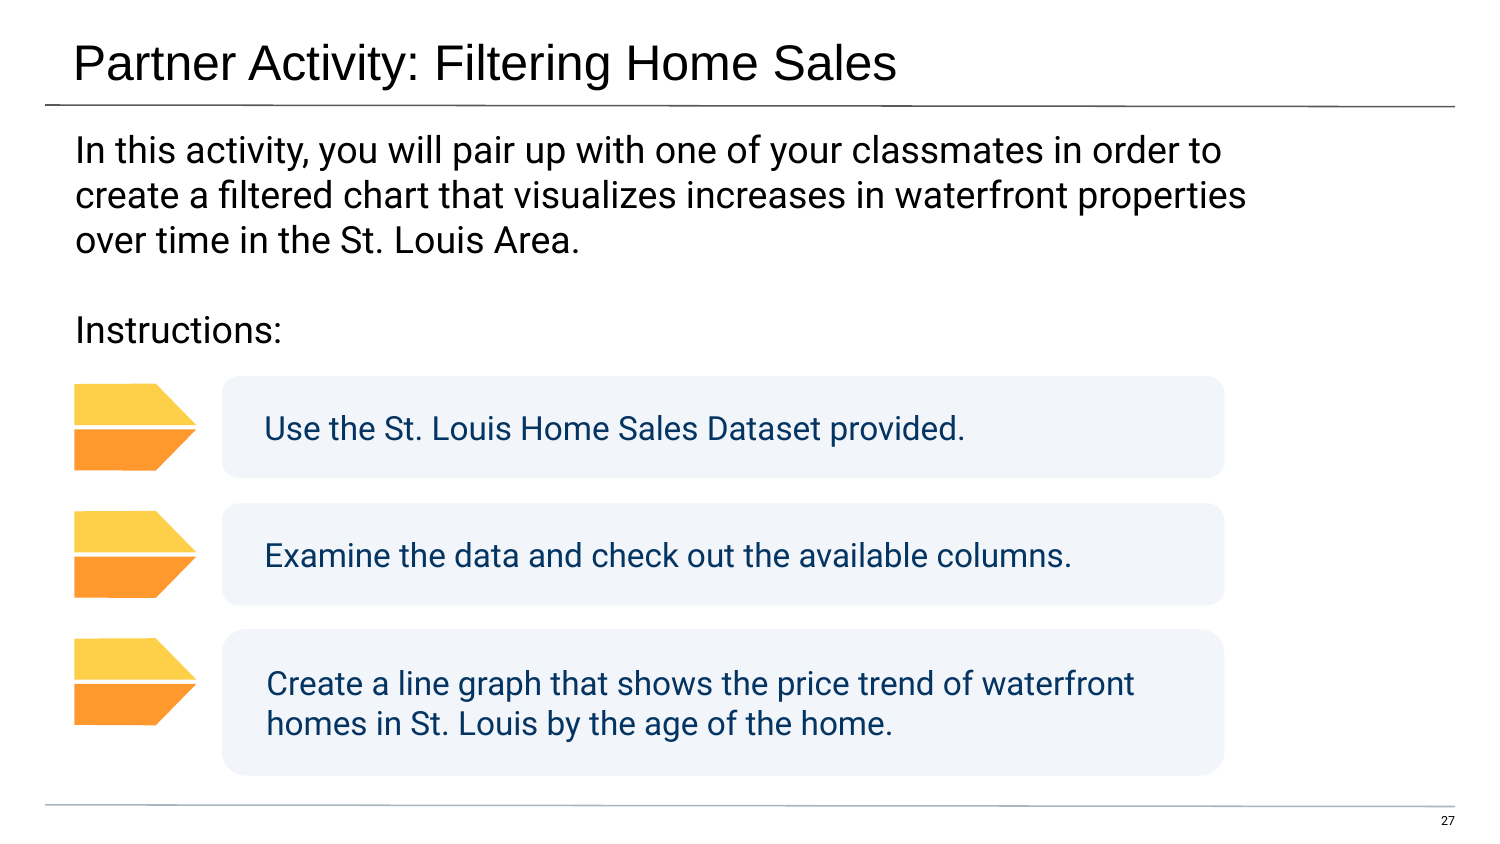

# Partner Activity: Filtering Home Sales
In this activity, you will pair up with one of your classmates in order to
create a filtered chart that visualizes increases in waterfront properties
over time in the St. Louis Area.

Instructions:

Use the St. Louis Home Sales Dataset provided.

Examine the data and check out the available columns.

Create a line graph that shows the price trend of waterfront
homes in St. Louis by the age of the home.